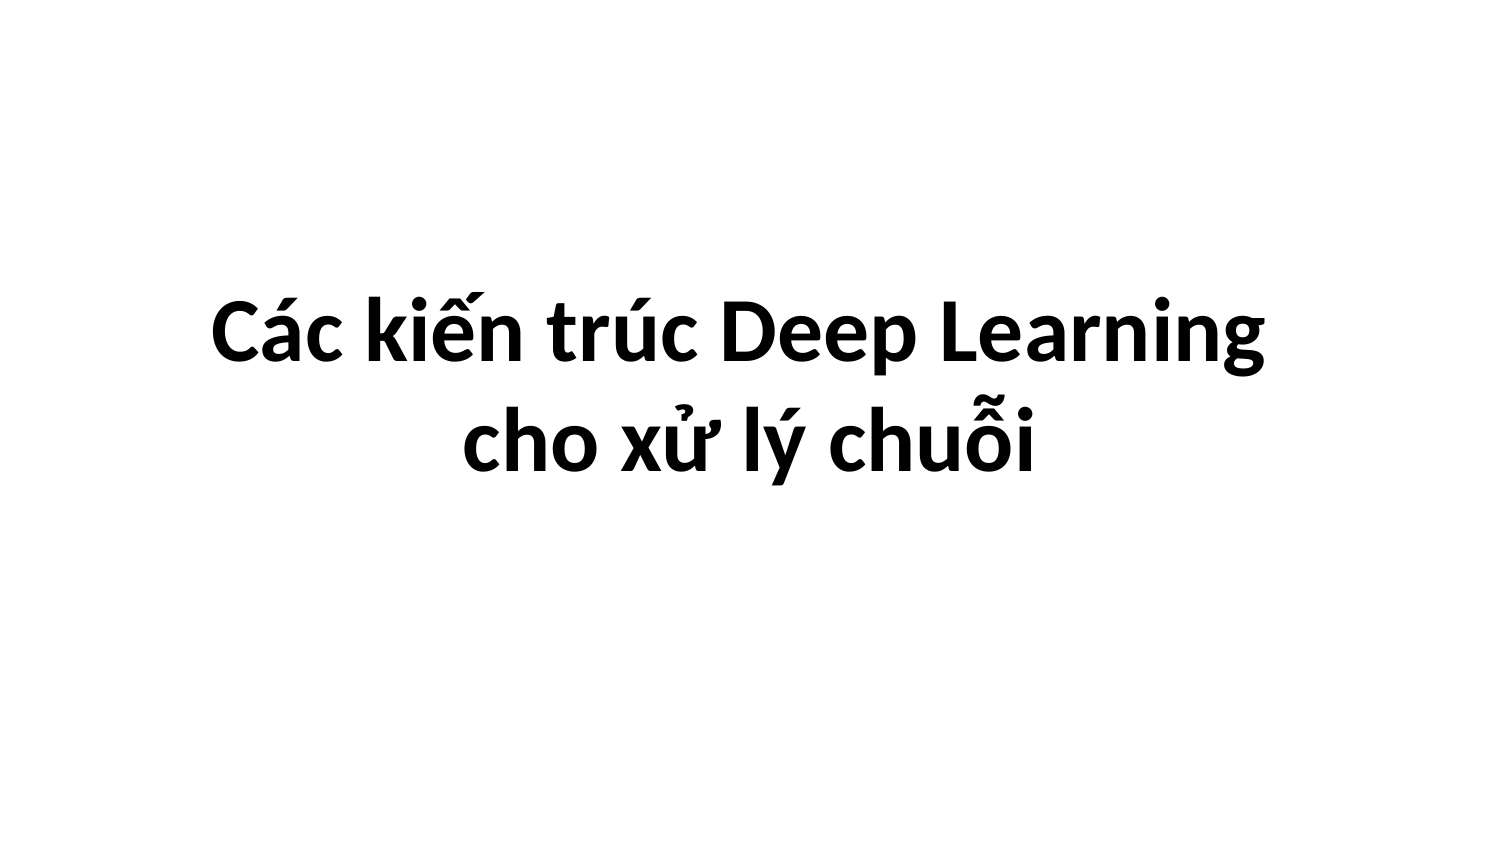

# Các kiến trúc Deep Learning cho xử lý chuỗi